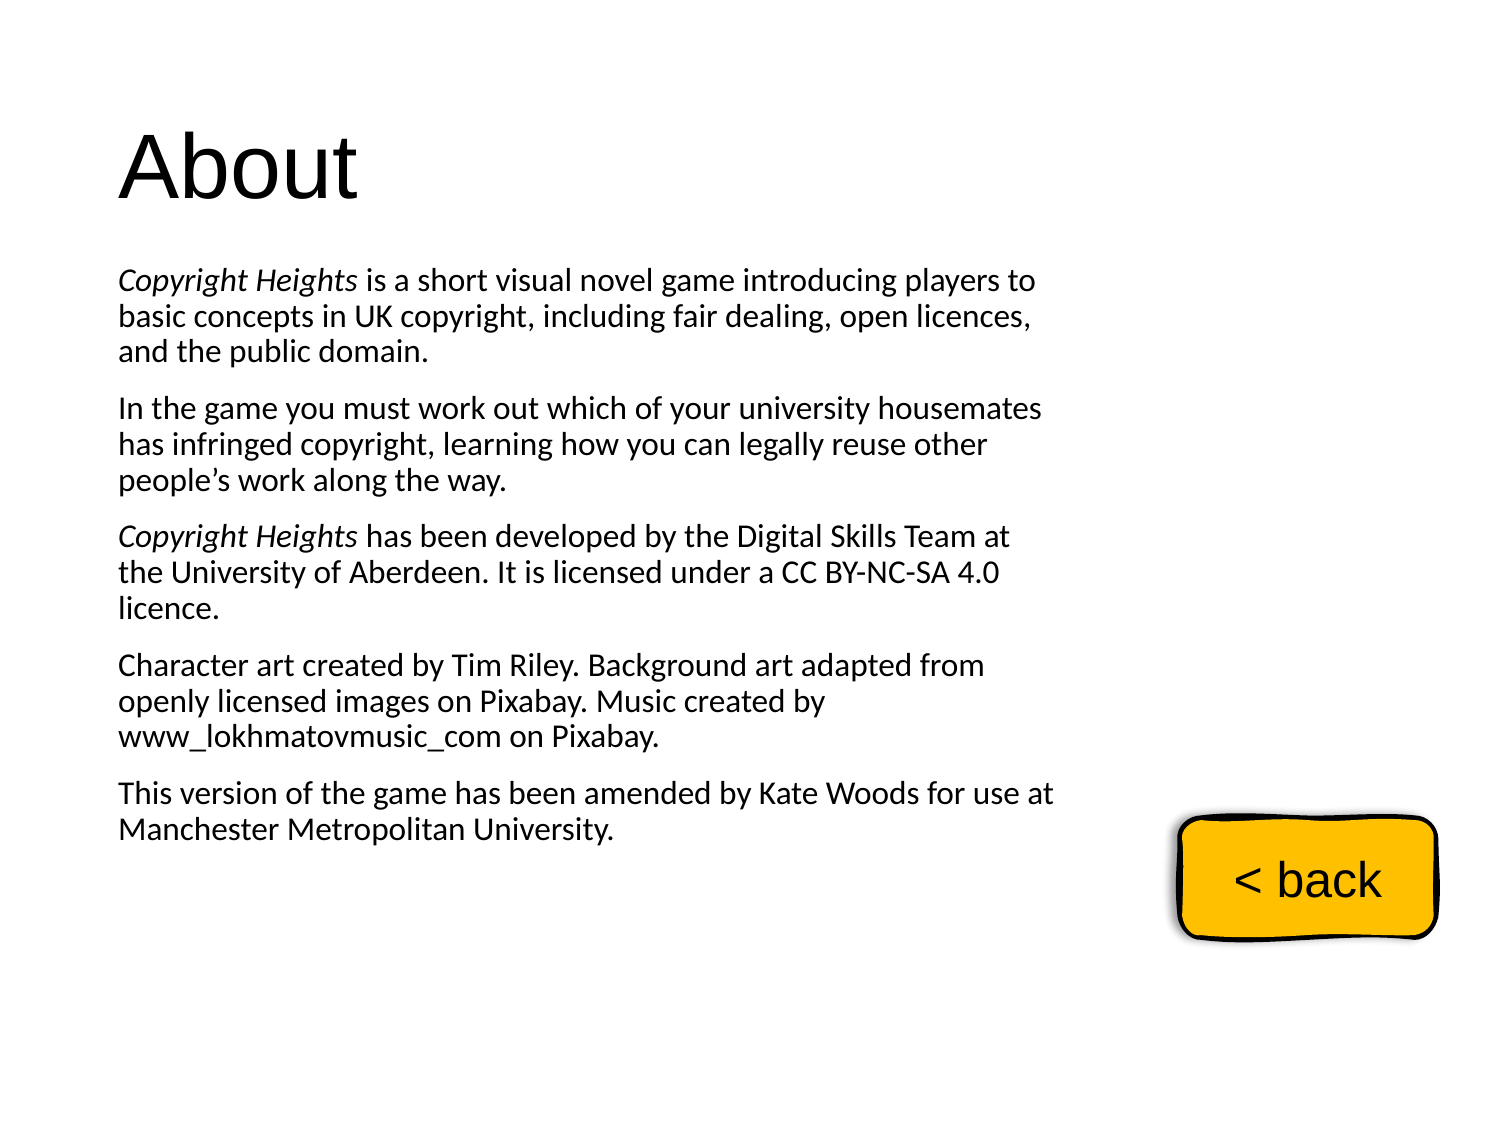

# About

Copyright Heights is a short visual novel game introducing players to basic concepts in UK copyright, including fair dealing, open licences, and the public domain.
In the game you must work out which of your university housemates has infringed copyright, learning how you can legally reuse other people’s work along the way.
Copyright Heights has been developed by the Digital Skills Team at the University of Aberdeen. It is licensed under a CC BY-NC-SA 4.0 licence.
Character art created by Tim Riley. Background art adapted from openly licensed images on Pixabay. Music created by www_lokhmatovmusic_com on Pixabay.
This version of the game has been amended by Kate Woods for use at Manchester Metropolitan University.
< back